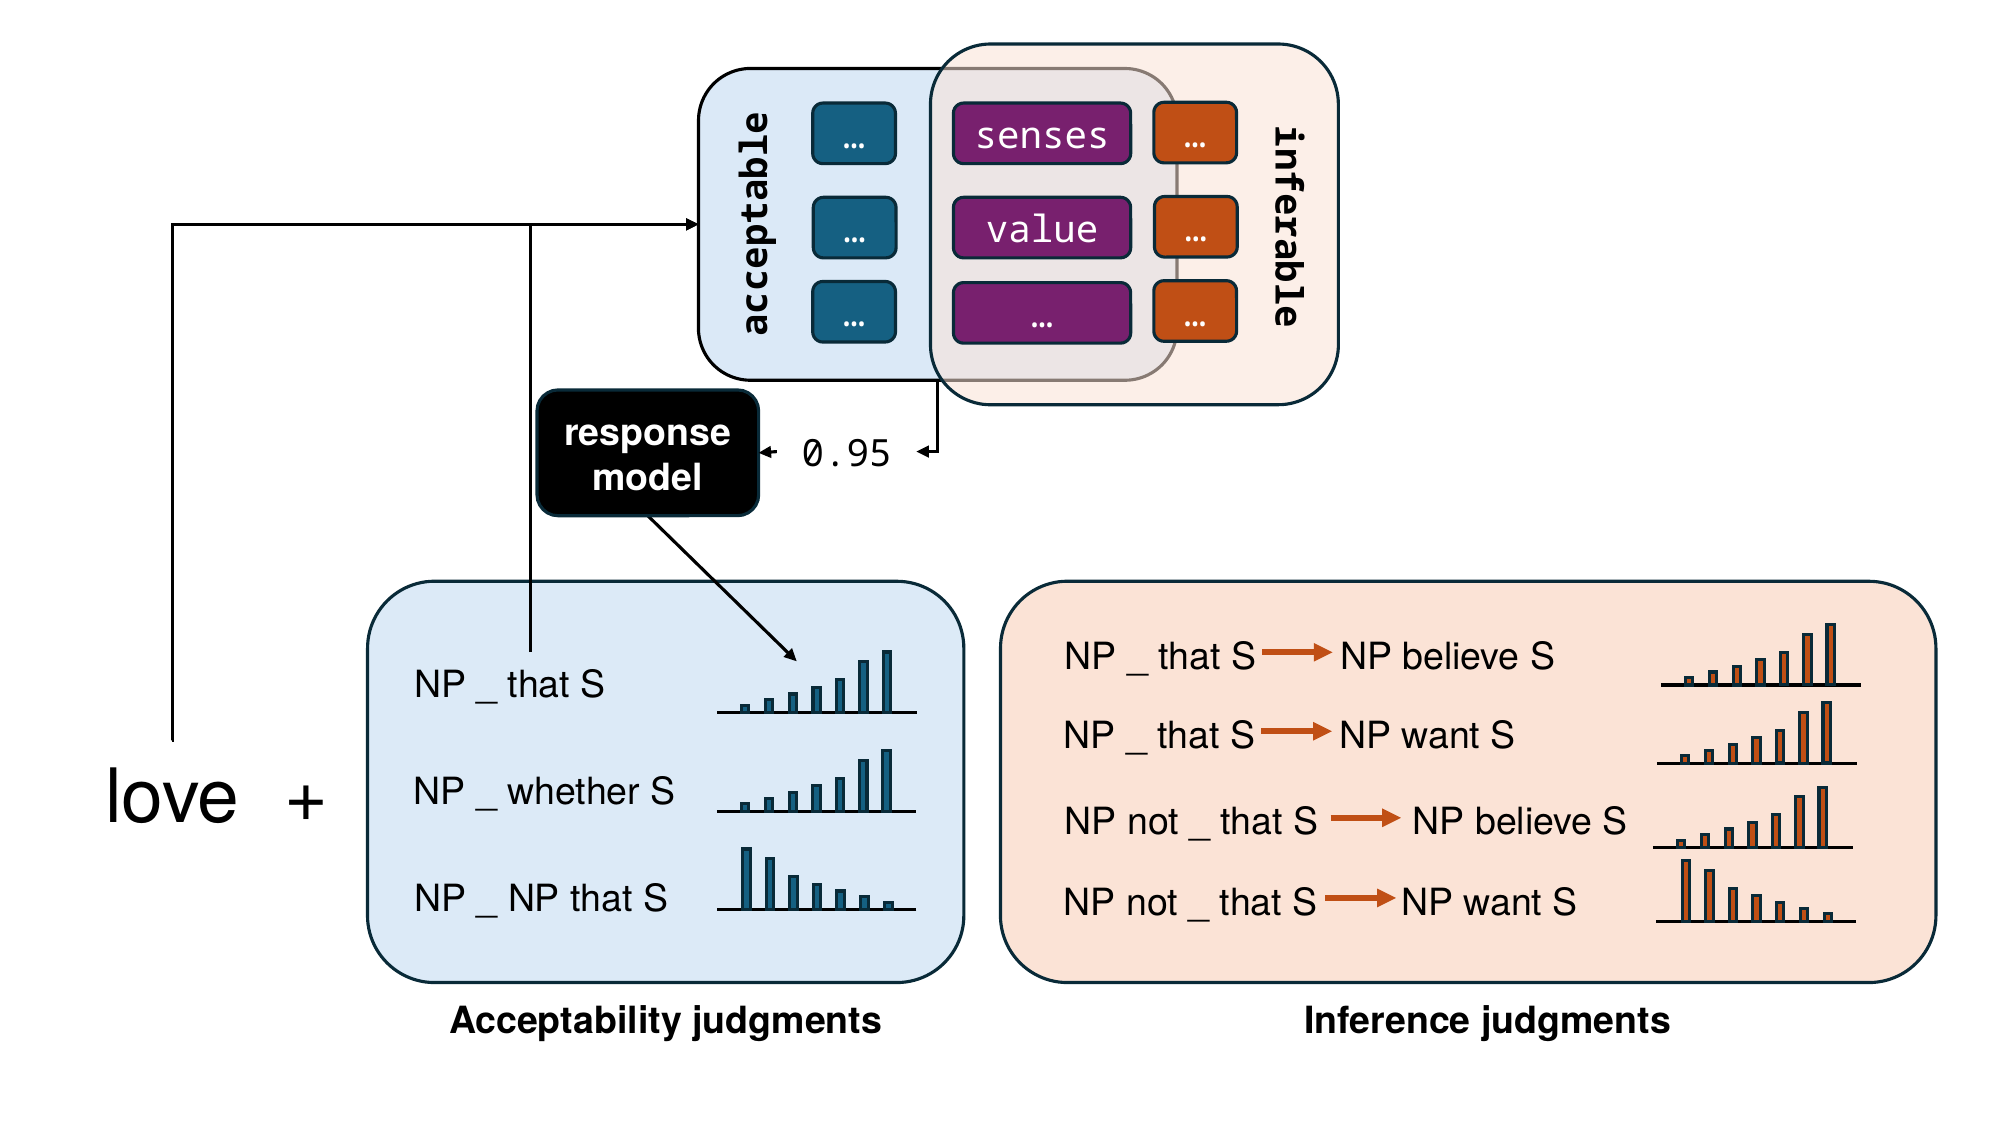

…
inferable
…
…

…
acceptable
…
…
senses
value
…
0.95
response
model

NP _ that S
+

NP _ whether S

NP _ NP that S
Acceptability judgments

NP _ that S        NP believe S

NP _ that S        NP want S

NP not _ that S         NP believe S

NP not _ that S        NP want S
Inference judgments
love